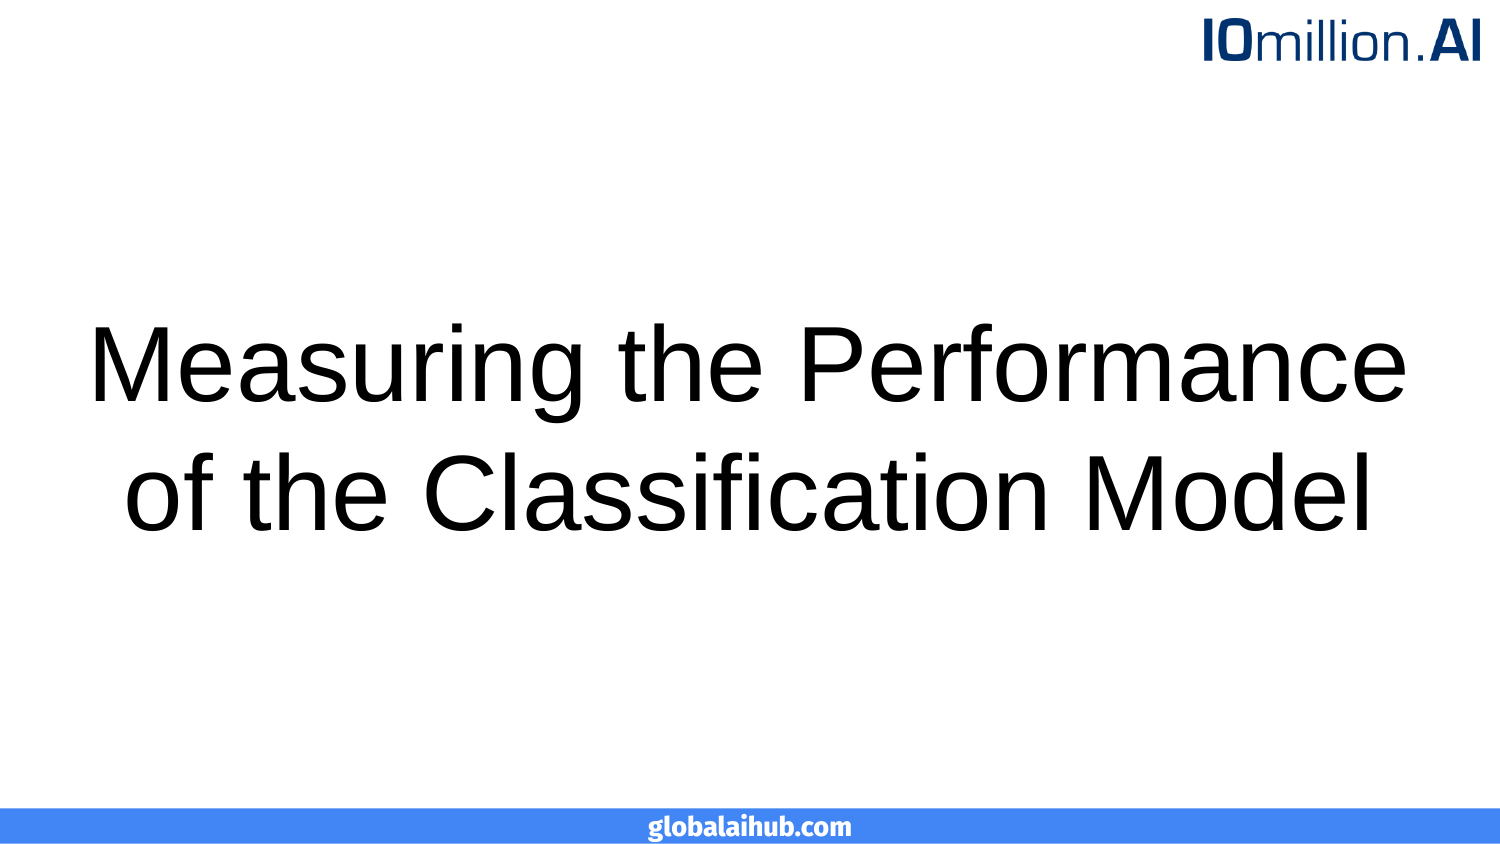

# Measuring the Performance of the Classification Model